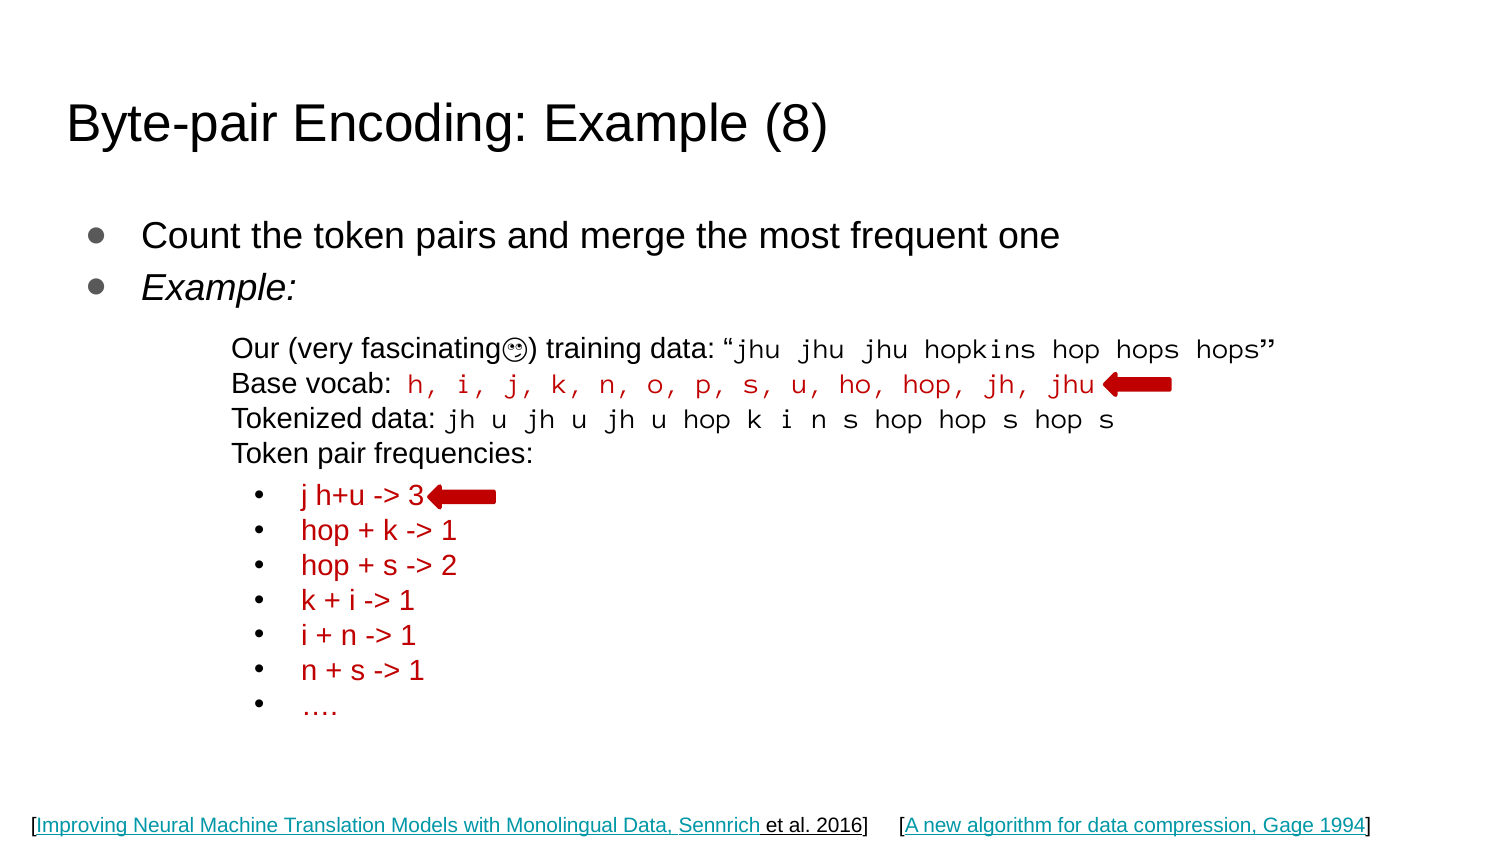

# Byte-pair Encoding: Example (8)
Count the token pairs and merge the most frequent one
Example:

Our (very fascinating🙄) training data: “jhu jhu jhu hopkins hop hops hops”
Base vocab:  h, i, j, k, n, o, p, s, u, ho, hop, jh, jhu
Tokenized data: jh u jh u jh u hop k i n s hop hop s hop s
Token pair frequencies:

j h+u -> 3
hop + k -> 1
hop + s -> 2
k + i -> 1
i + n -> 1
n + s -> 1
….

[Improving Neural Machine Translation Models with Monolingual Data, Sennrich et al. 2016]
[A new algorithm for data compression, Gage 1994]